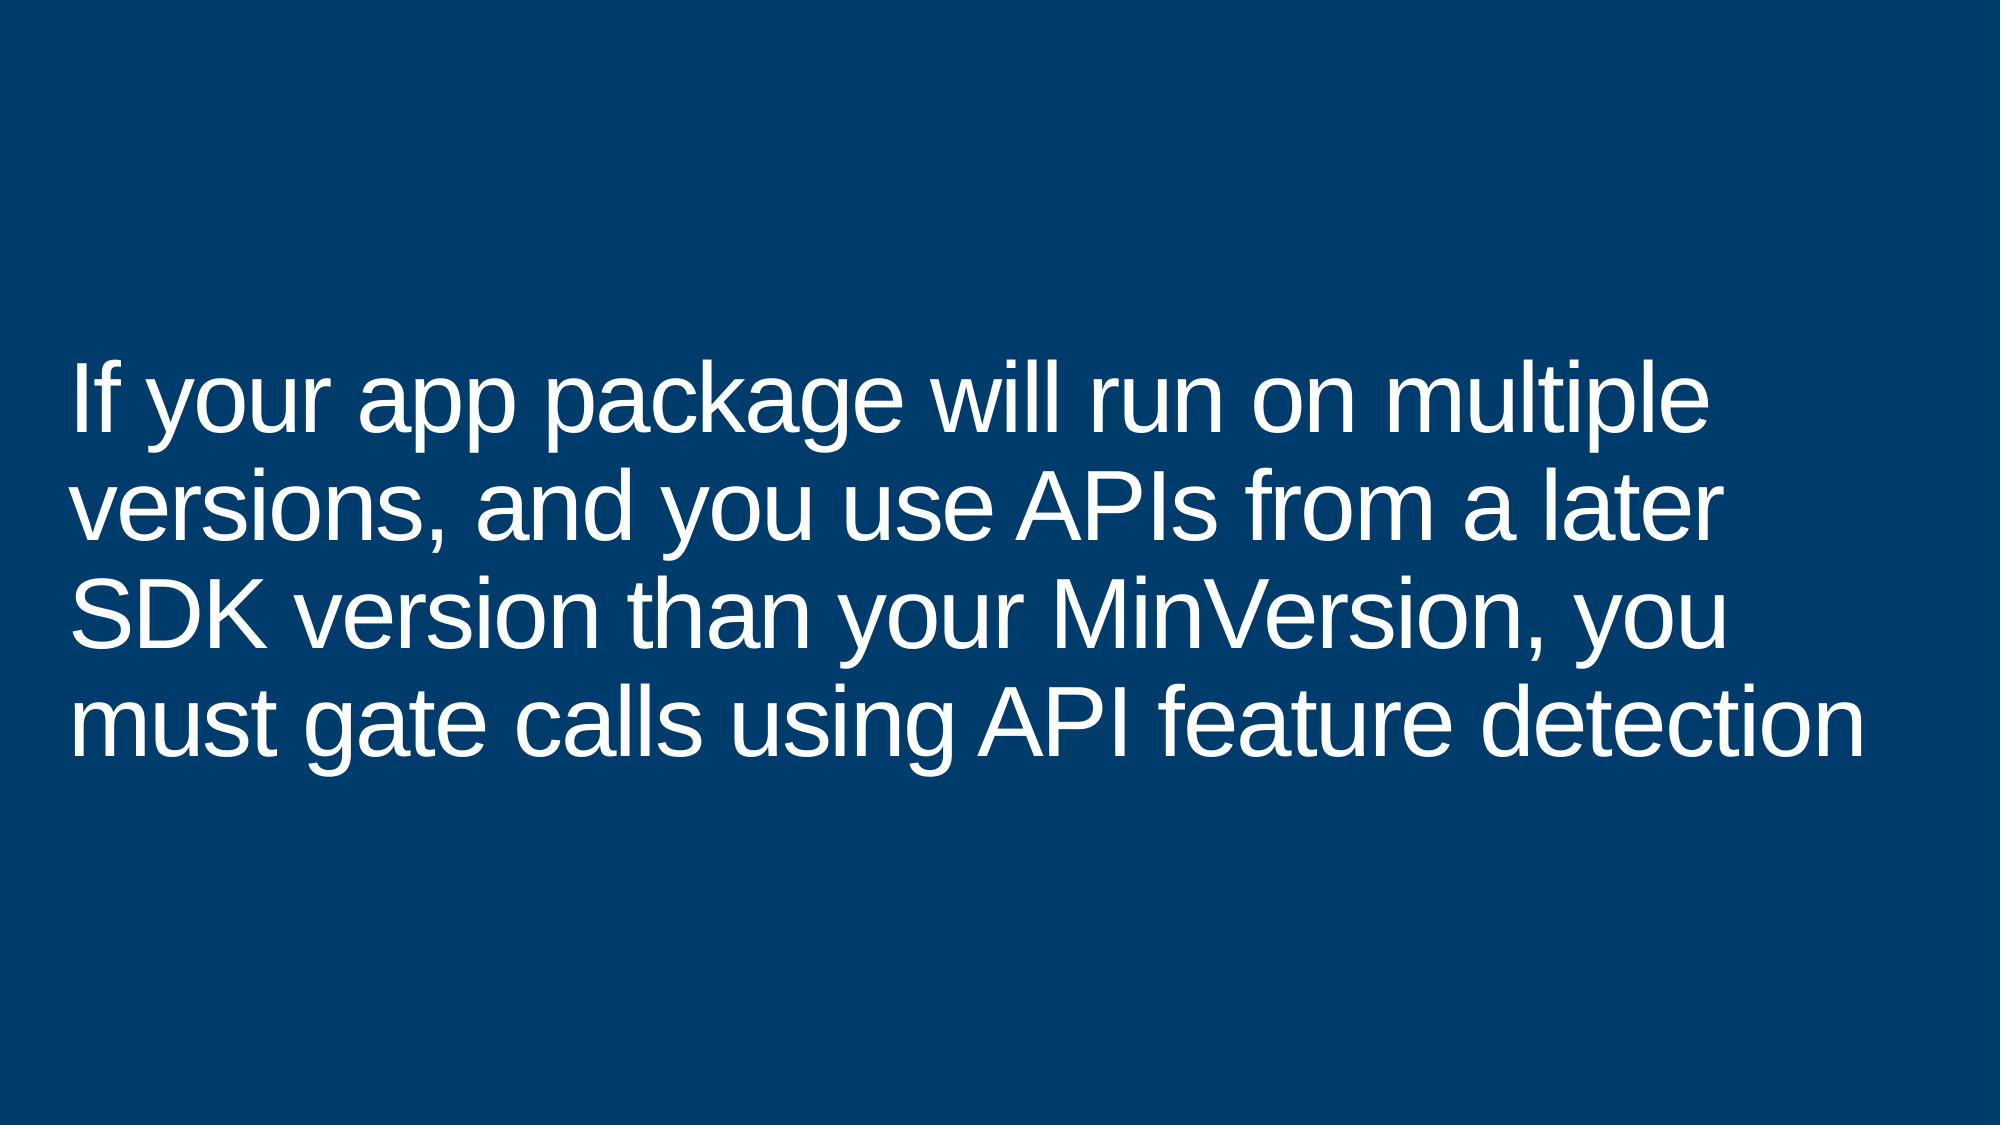

# If your app package will run on multiple versions, and you use APIs from a later SDK version than your MinVersion, you must gate calls using API feature detection